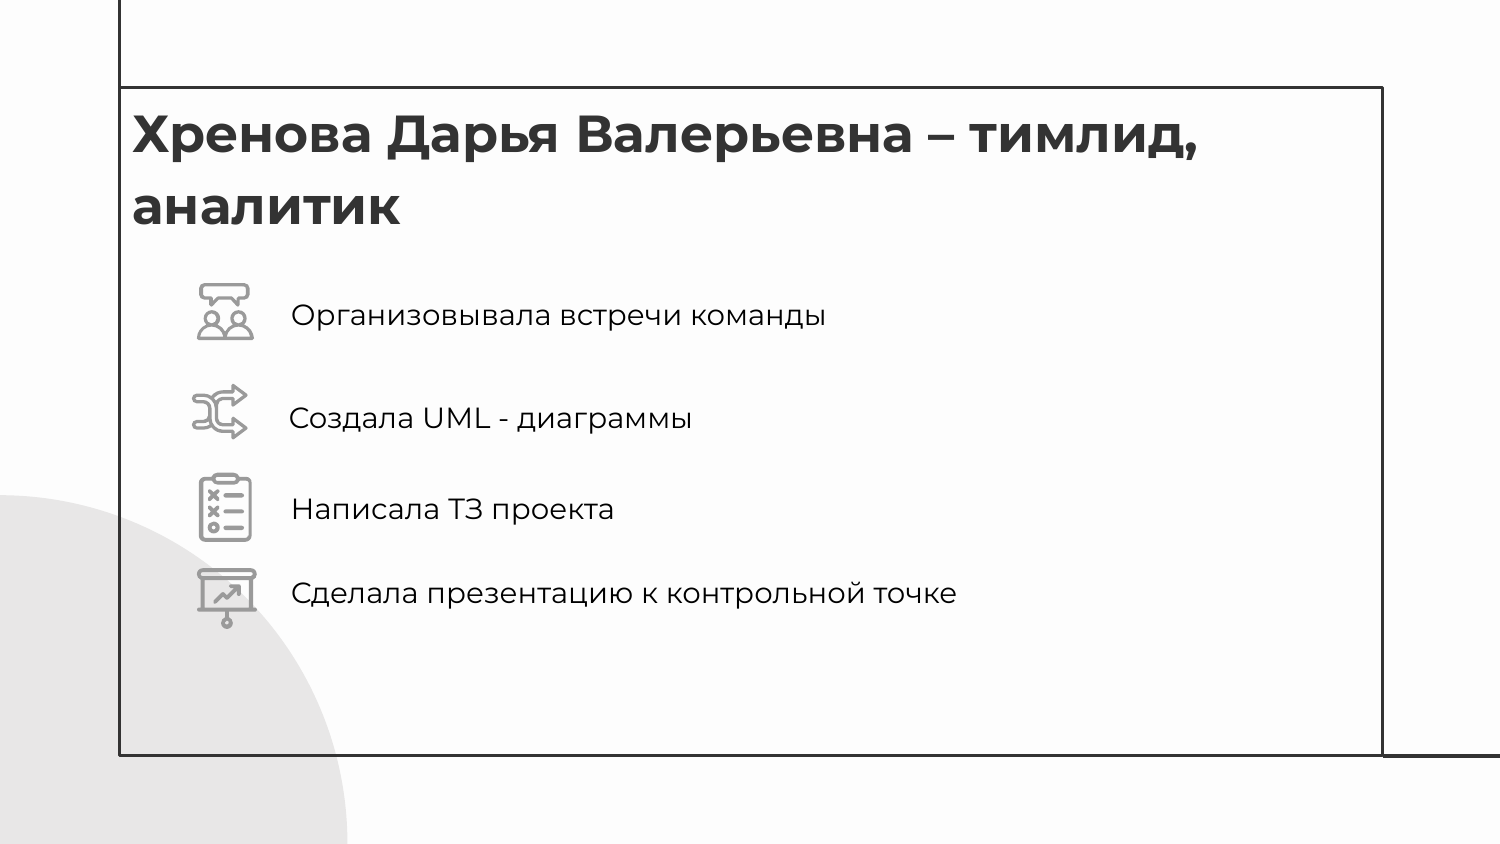

Хренова Дарья Валерьевна – тимлид, аналитик

Организовывала встречи команды

Создала UML - диаграммы

Написала ТЗ проекта
Сделала презентацию к контрольной точке